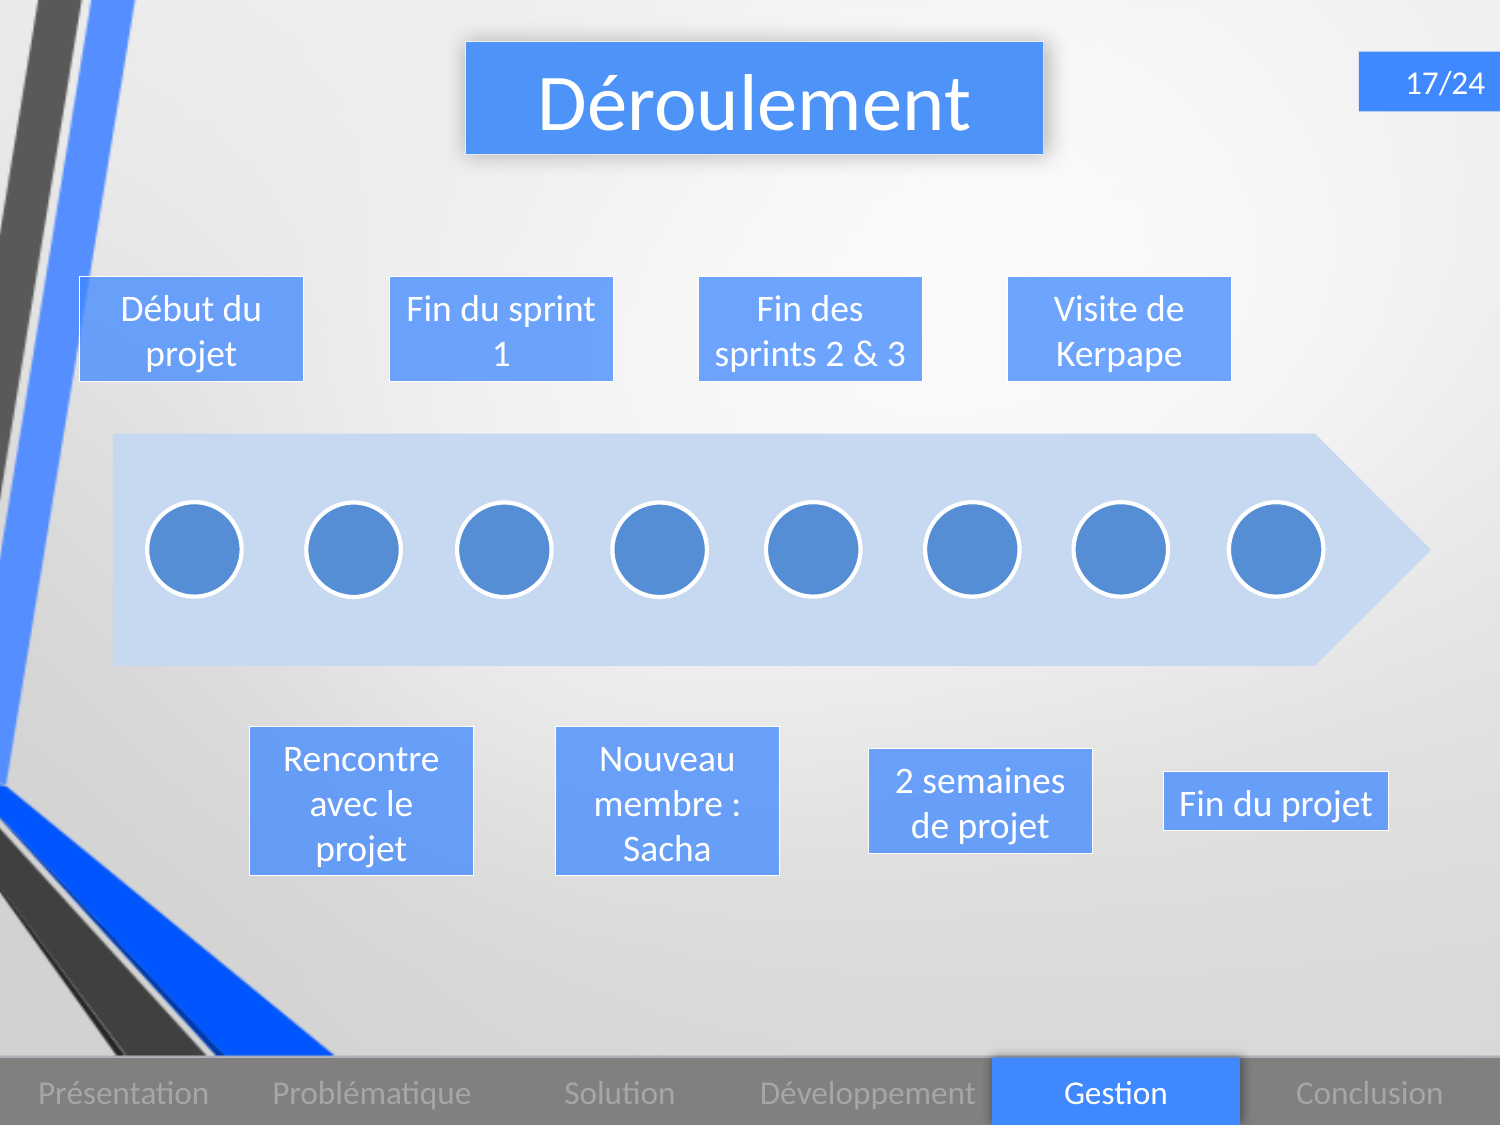

Déroulement
17/24
Visite de Kerpape
Début du projet
Fin du sprint 1
Fin des sprints 2 & 3

Rencontre avec le projet
Nouveau membre : Sacha
2 semaines de projet
Fin du projet
Gestion
Solution
Développement
Problématique
Conclusion
Présentation